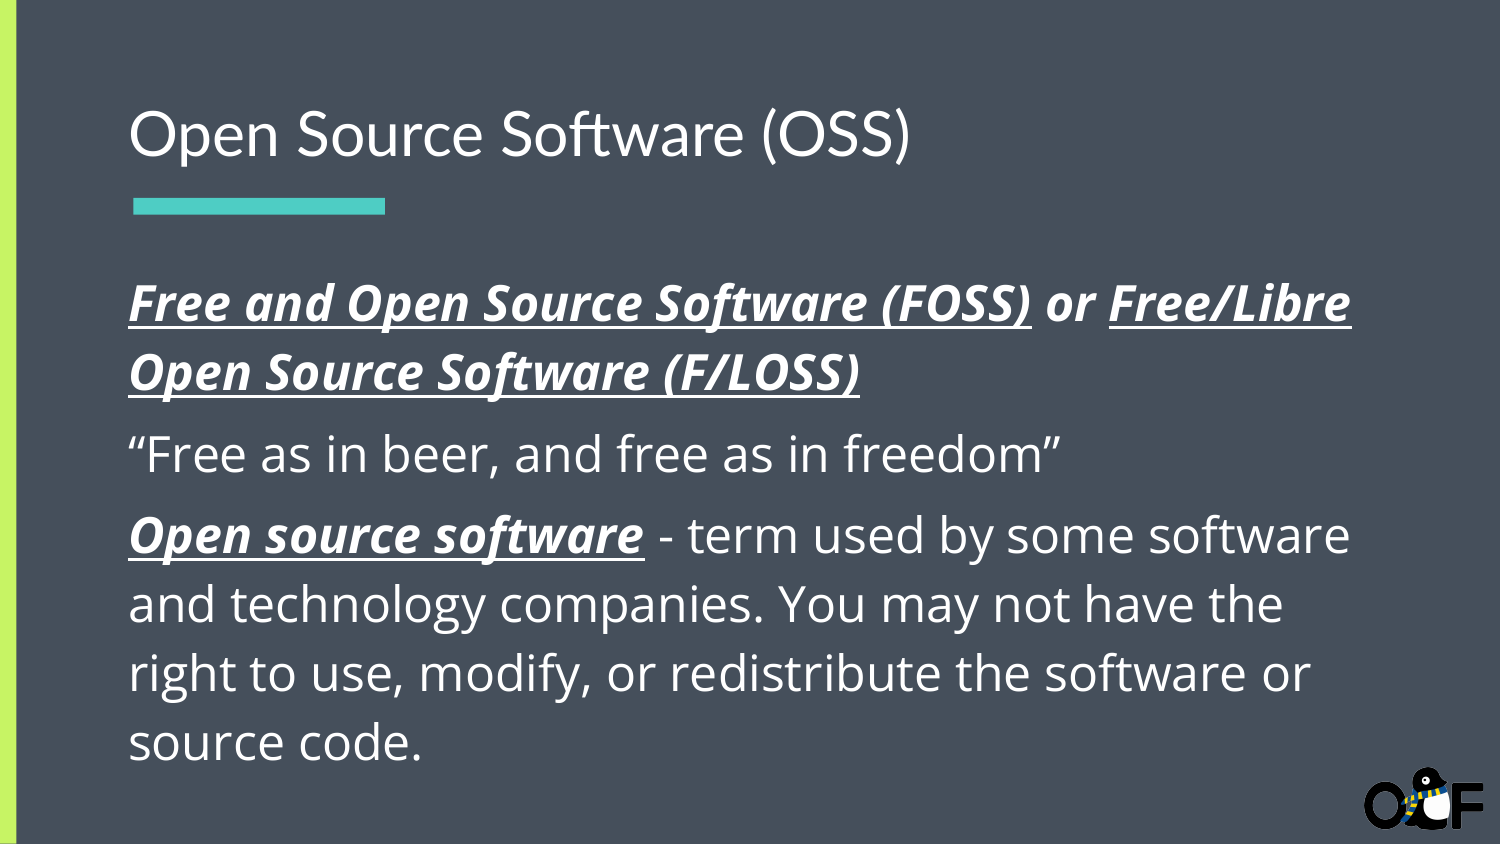

# Open Source Software (OSS)
Free and Open Source Software (FOSS) or Free/Libre Open Source Software (F/LOSS)
“Free as in beer, and free as in freedom”
Open source software - term used by some software and technology companies. You may not have the right to use, modify, or redistribute the software or source code.